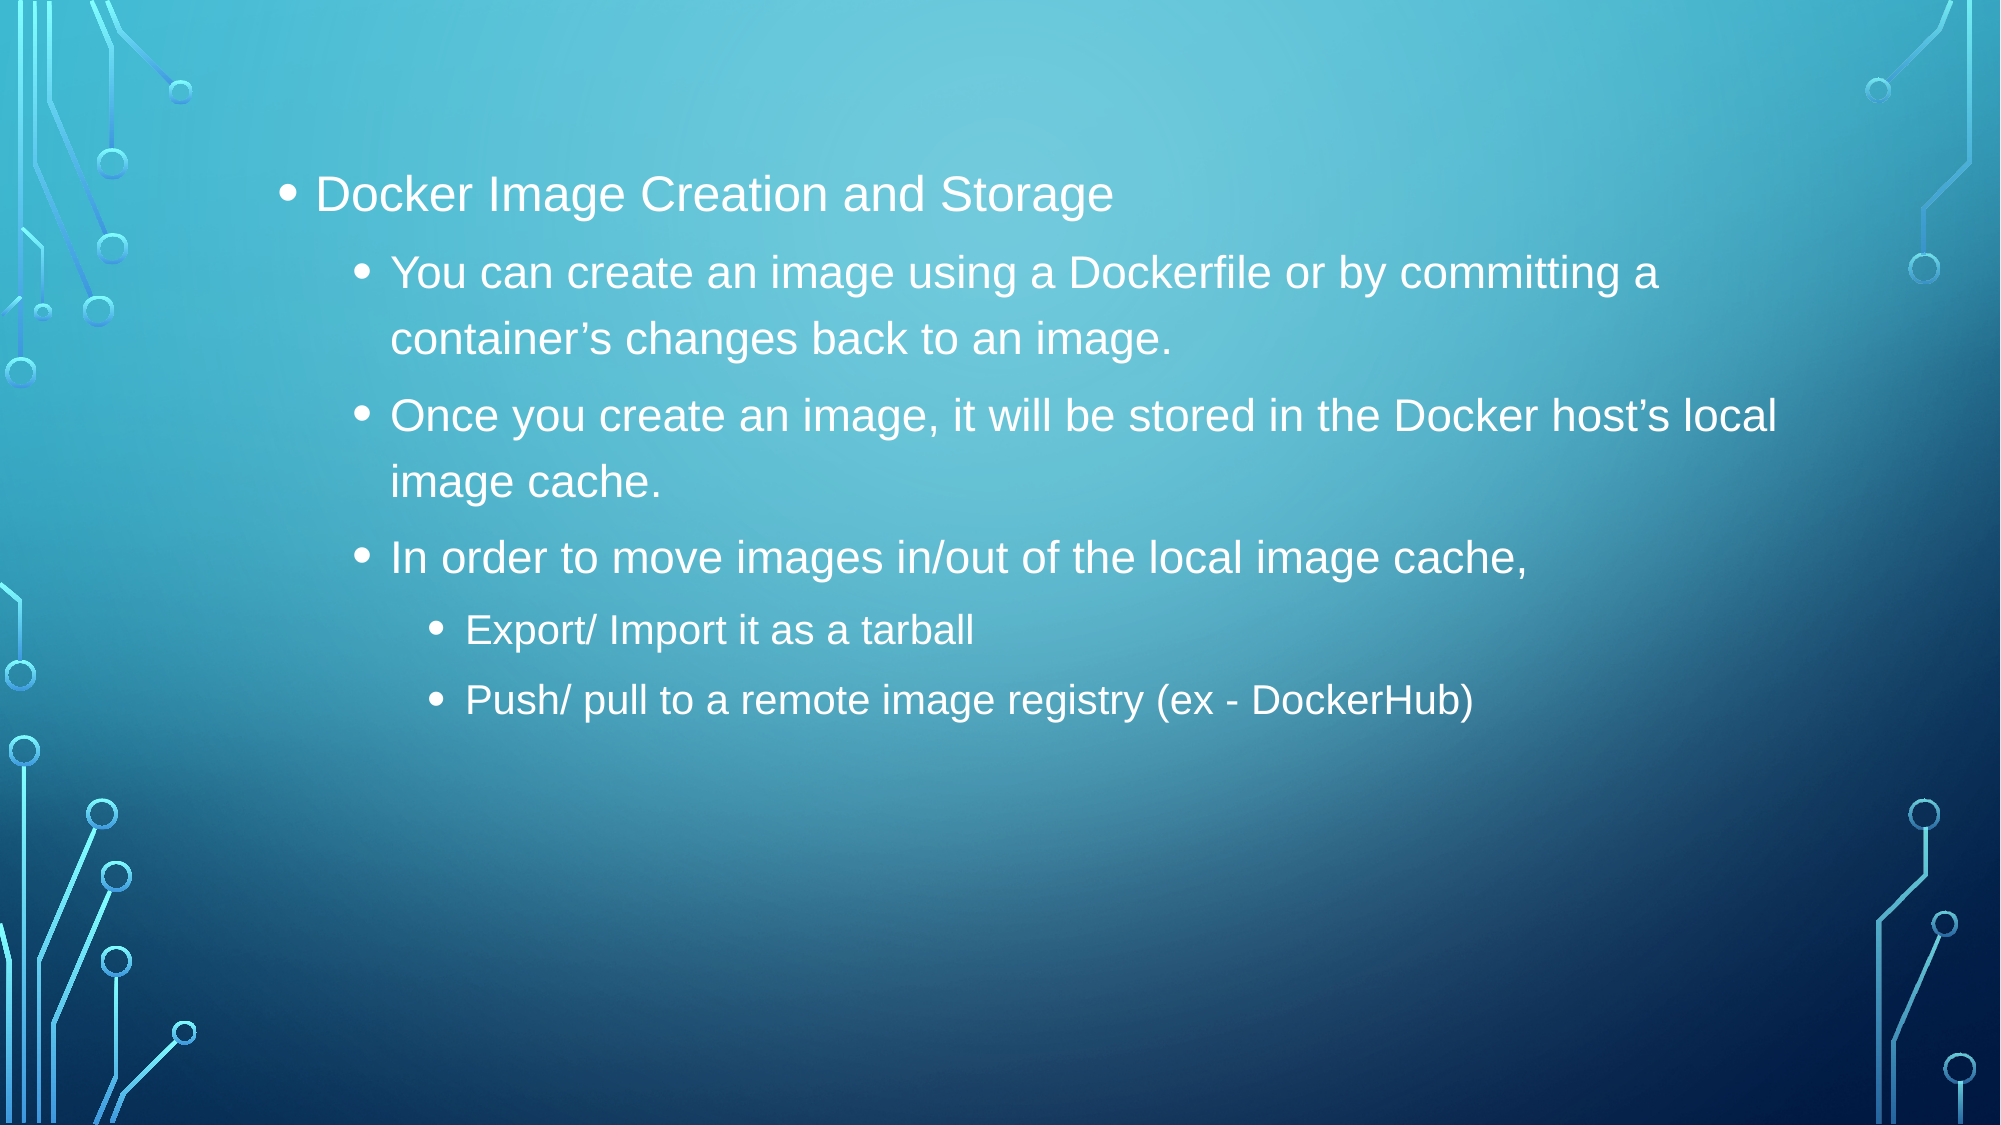

Docker Image Creation and Storage
You can create an image using a Dockerfile or by committing a container’s changes back to an image.
Once you create an image, it will be stored in the Docker host’s local image cache.
In order to move images in/out of the local image cache,
Export/ Import it as a tarball
Push/ pull to a remote image registry (ex - DockerHub)